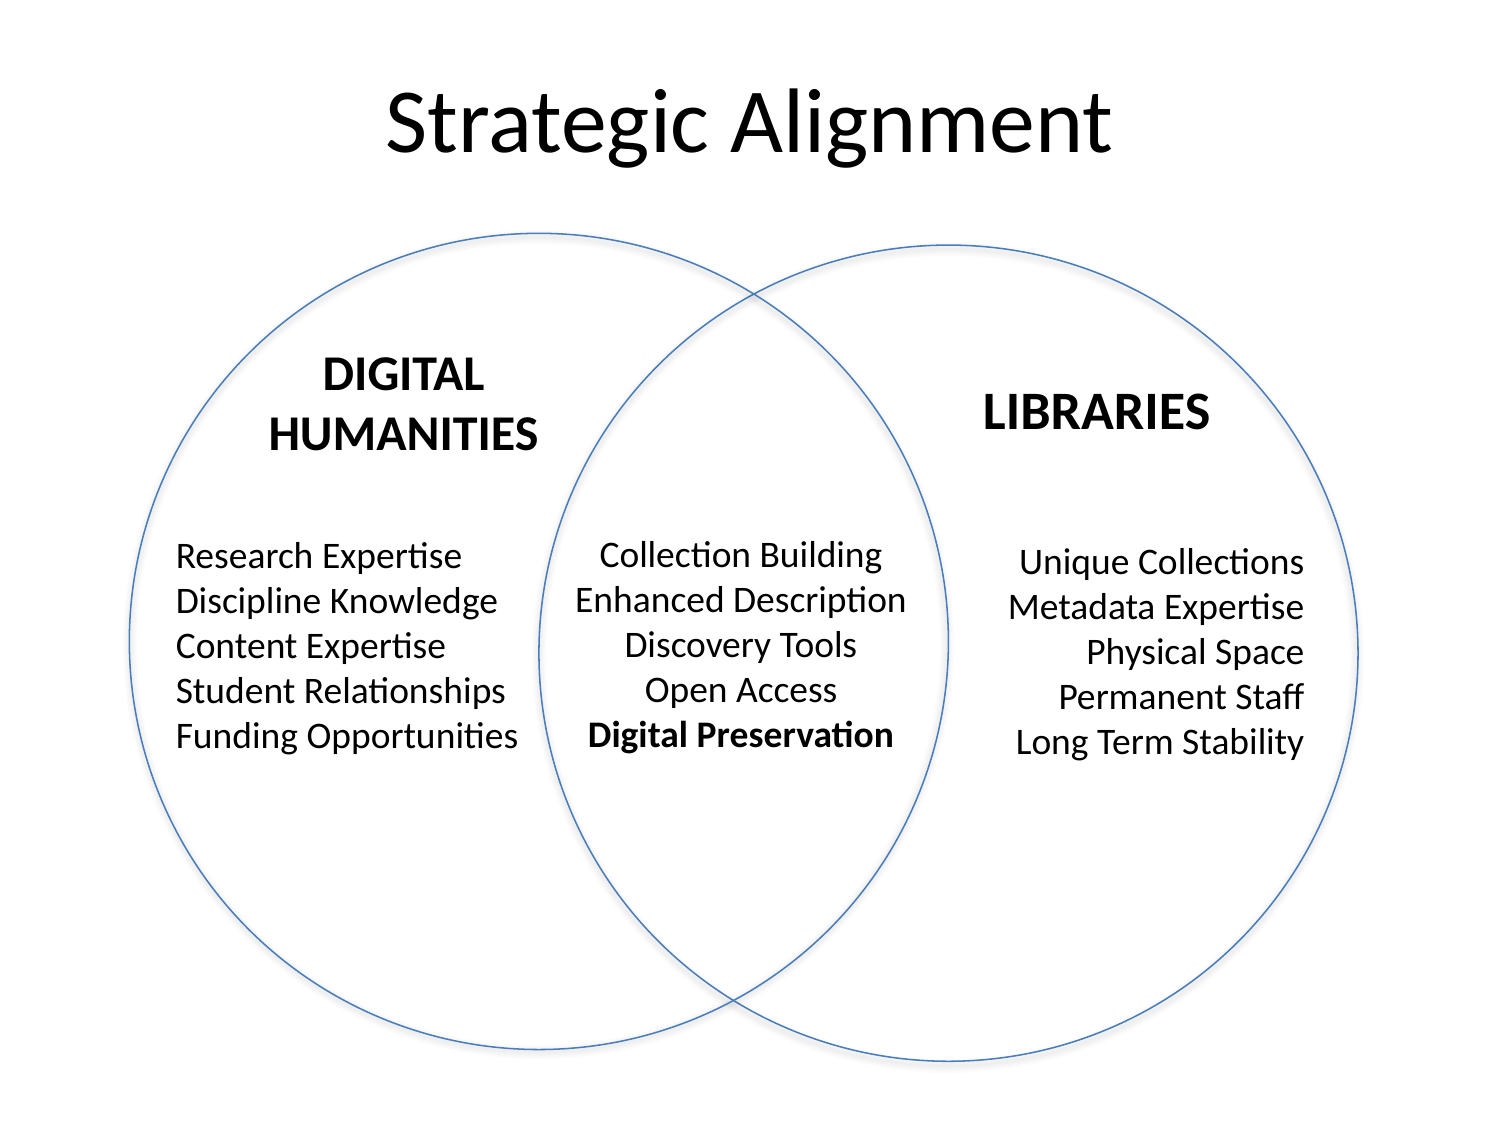

# Strategic Alignment

DIGITAL HUMANITIES
LIBRARIES
Collection Building
Enhanced Description
Discovery Tools
Open Access
Digital Preservation
Research Expertise
Discipline Knowledge
Content Expertise
Student Relationships
Funding Opportunities
Unique Collections
Metadata Expertise
Physical Space
Permanent Staff
Long Term Stability